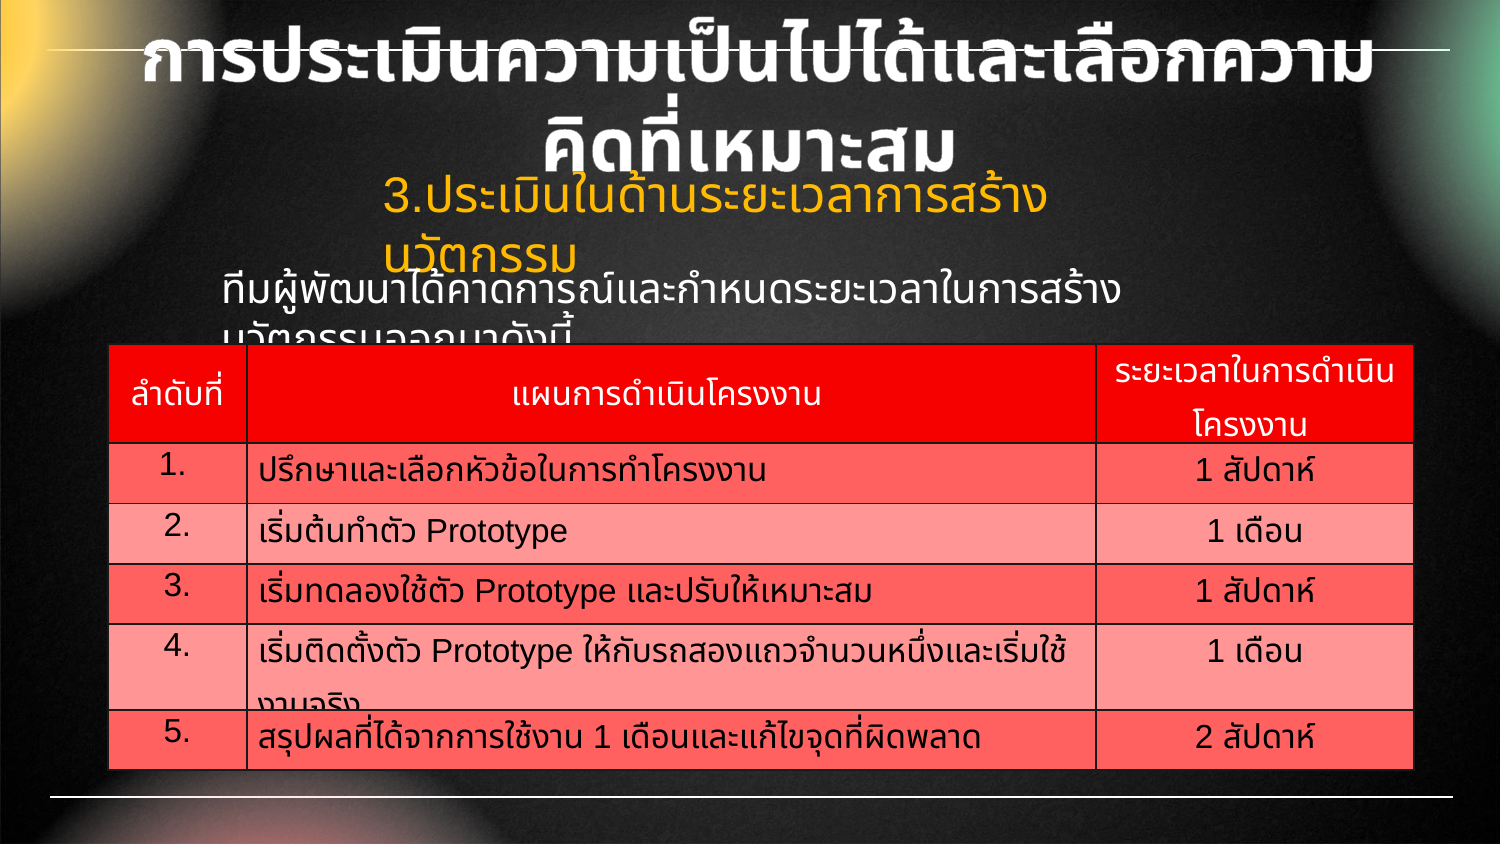

การประเมินความเป็นไปได้และเลือกความคิดที่เหมาะสม
3.ประเมินในด้านระยะเวลาการสร้างนวัตกรรม
ทีมผู้พัฒนาได้คาดการณ์และกำหนดระยะเวลาในการสร้างนวัตกรรมออกมาดังนี้
| ลําดับที่ | แผนการดําเนินโครงงาน | ระยะเวลาในการดําเนินโครงงาน |
| --- | --- | --- |
| 1. | ปรึกษาและเลือกหัวข้อในการทําโครงงาน | 1 สัปดาห์ |
| 2. | เริ่มต้นทำตัว Prototype | 1 เดือน |
| 3. | เริ่มทดลองใช้ตัว Prototype และปรับให้เหมาะสม | 1 สัปดาห์ |
| 4. | เริ่มติดตั้งตัว Prototype ให้กับรถสองแถวจำนวนหนึ่งและเริ่มใช้งานจริง | 1 เดือน |
| 5. | สรุปผลที่ได้จากการใช้งาน 1 เดือนและแก้ไขจุดที่ผิดพลาด | 2 สัปดาห์ |